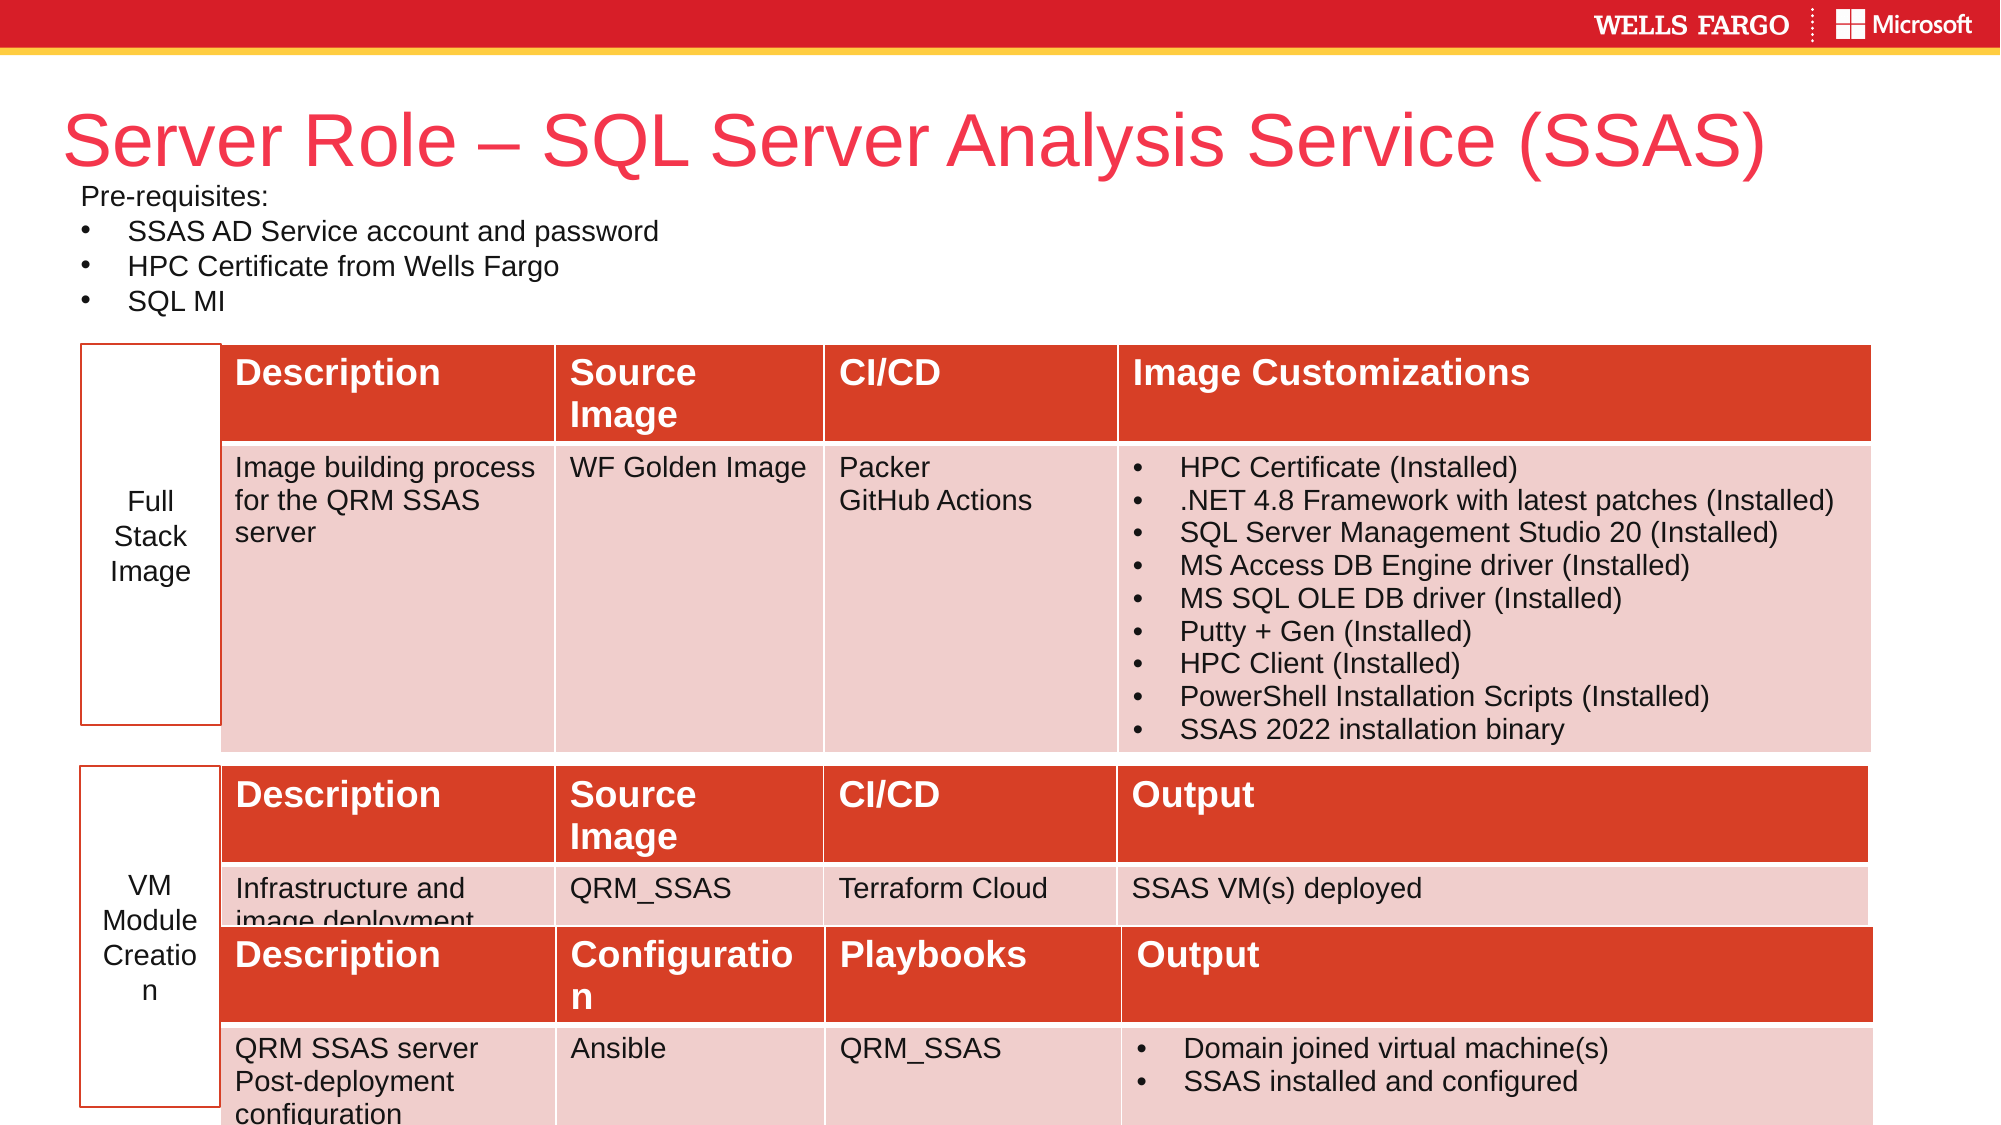

# Server Role – SQL Server Analysis Service (SSAS)
Pre-requisites:
SSAS AD Service account and password
HPC Certificate from Wells Fargo
SQL MI
Full Stack Image
| Description | Source Image | CI/CD | Image Customizations |
| --- | --- | --- | --- |
| Image building process for the QRM SSAS server | WF Golden Image | Packer GitHub Actions | HPC Certificate (Installed) .NET 4.8 Framework with latest patches (Installed) SQL Server Management Studio 20 (Installed) MS Access DB Engine driver (Installed) MS SQL OLE DB driver (Installed) Putty + Gen (Installed) HPC Client (Installed) PowerShell Installation Scripts (Installed) SSAS 2022 installation binary |
VM Module Creation
| Description | Source Image | CI/CD | Output |
| --- | --- | --- | --- |
| Infrastructure and image deployment | QRM\_SSAS | Terraform Cloud | SSAS VM(s) deployed |
| Description | Configuration | Playbooks | Output |
| --- | --- | --- | --- |
| QRM SSAS server Post-deployment configuration | Ansible | QRM\_SSAS | Domain joined virtual machine(s) SSAS installed and configured |